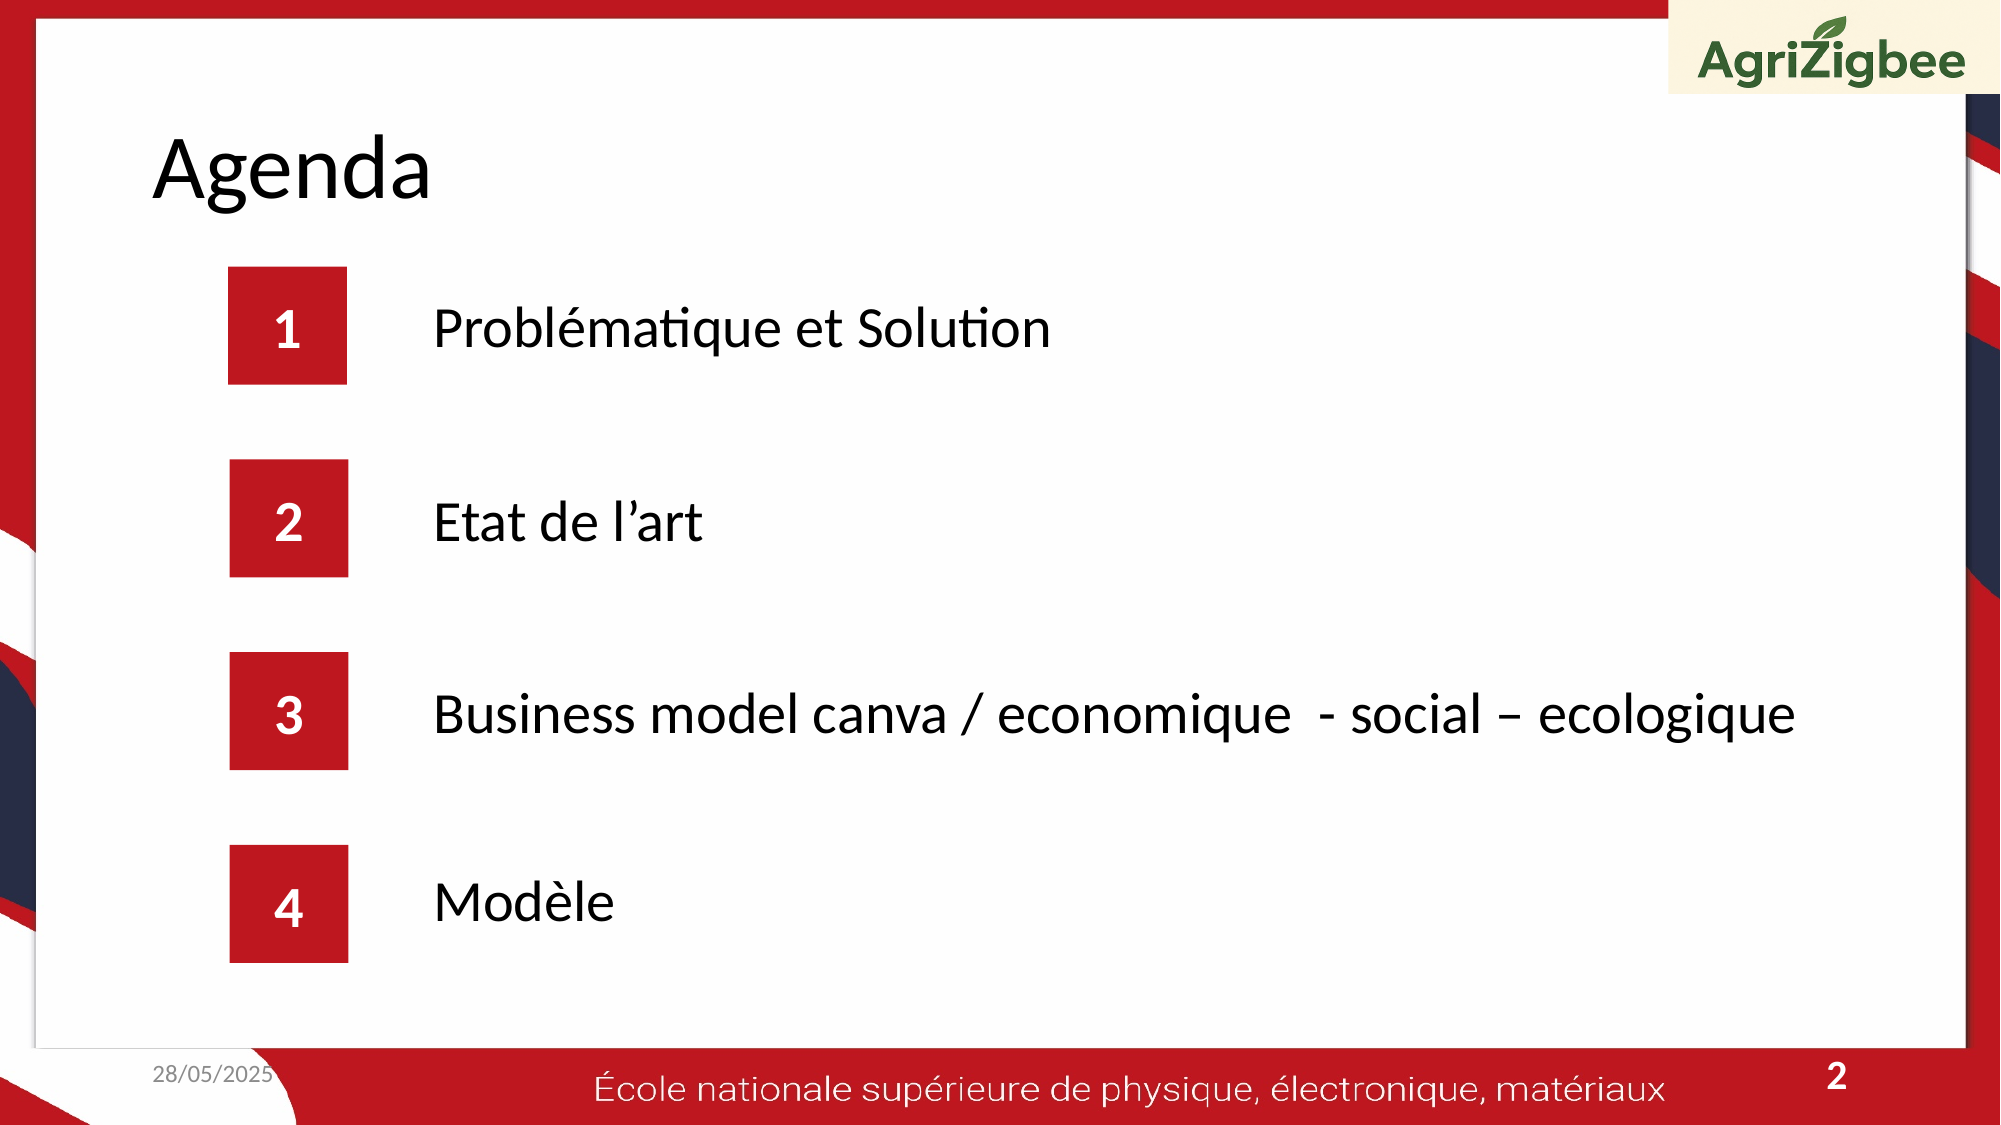

# Agenda
1
Problématique et Solution
2
Etat de l’art
3
Business model canva / economique  - social – ecologique
4
Modèle
28/05/2025
2